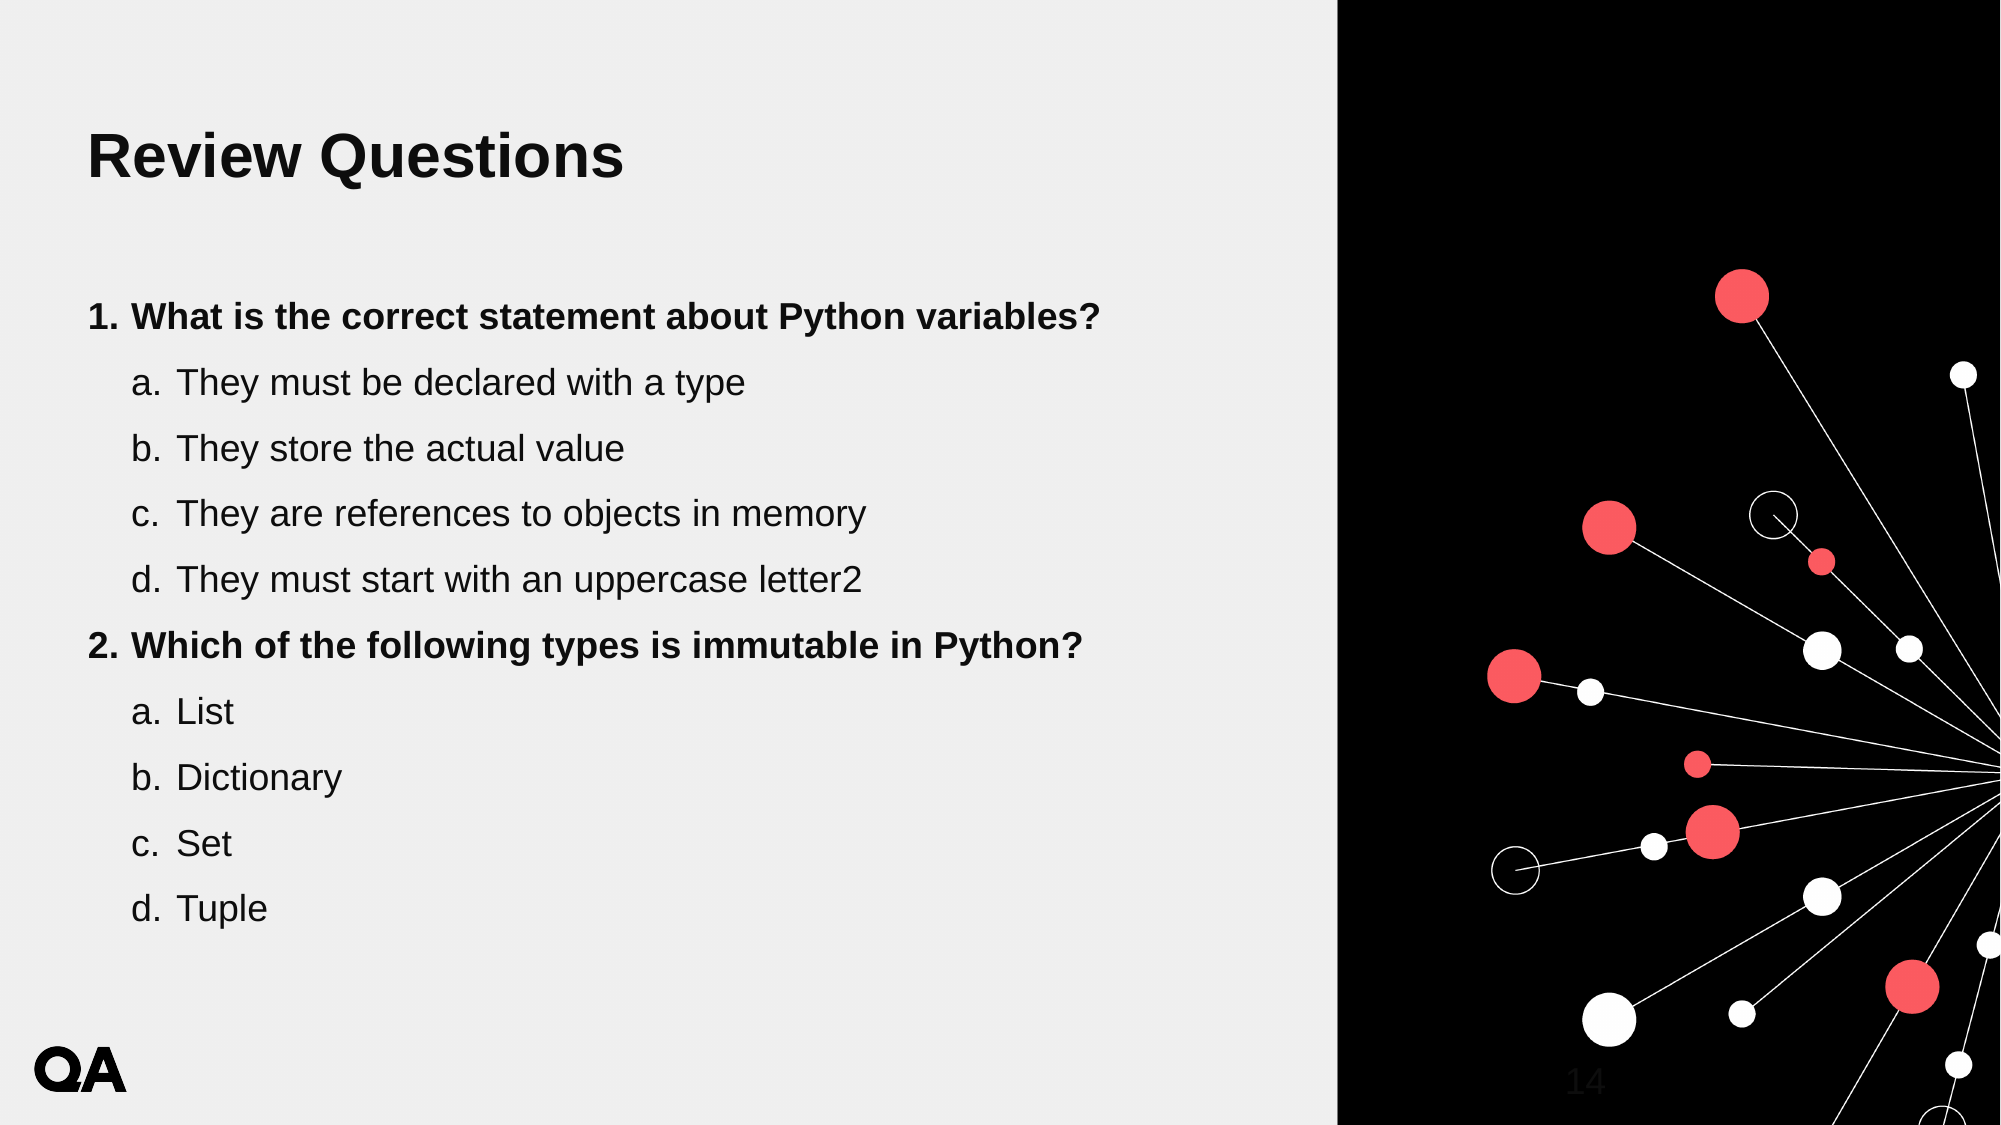

# Review Questions
What is the correct statement about Python variables?
They must be declared with a type
They store the actual value
They are references to objects in memory
They must start with an uppercase letter2
Which of the following types is immutable in Python?
List
Dictionary
Set
Tuple
14